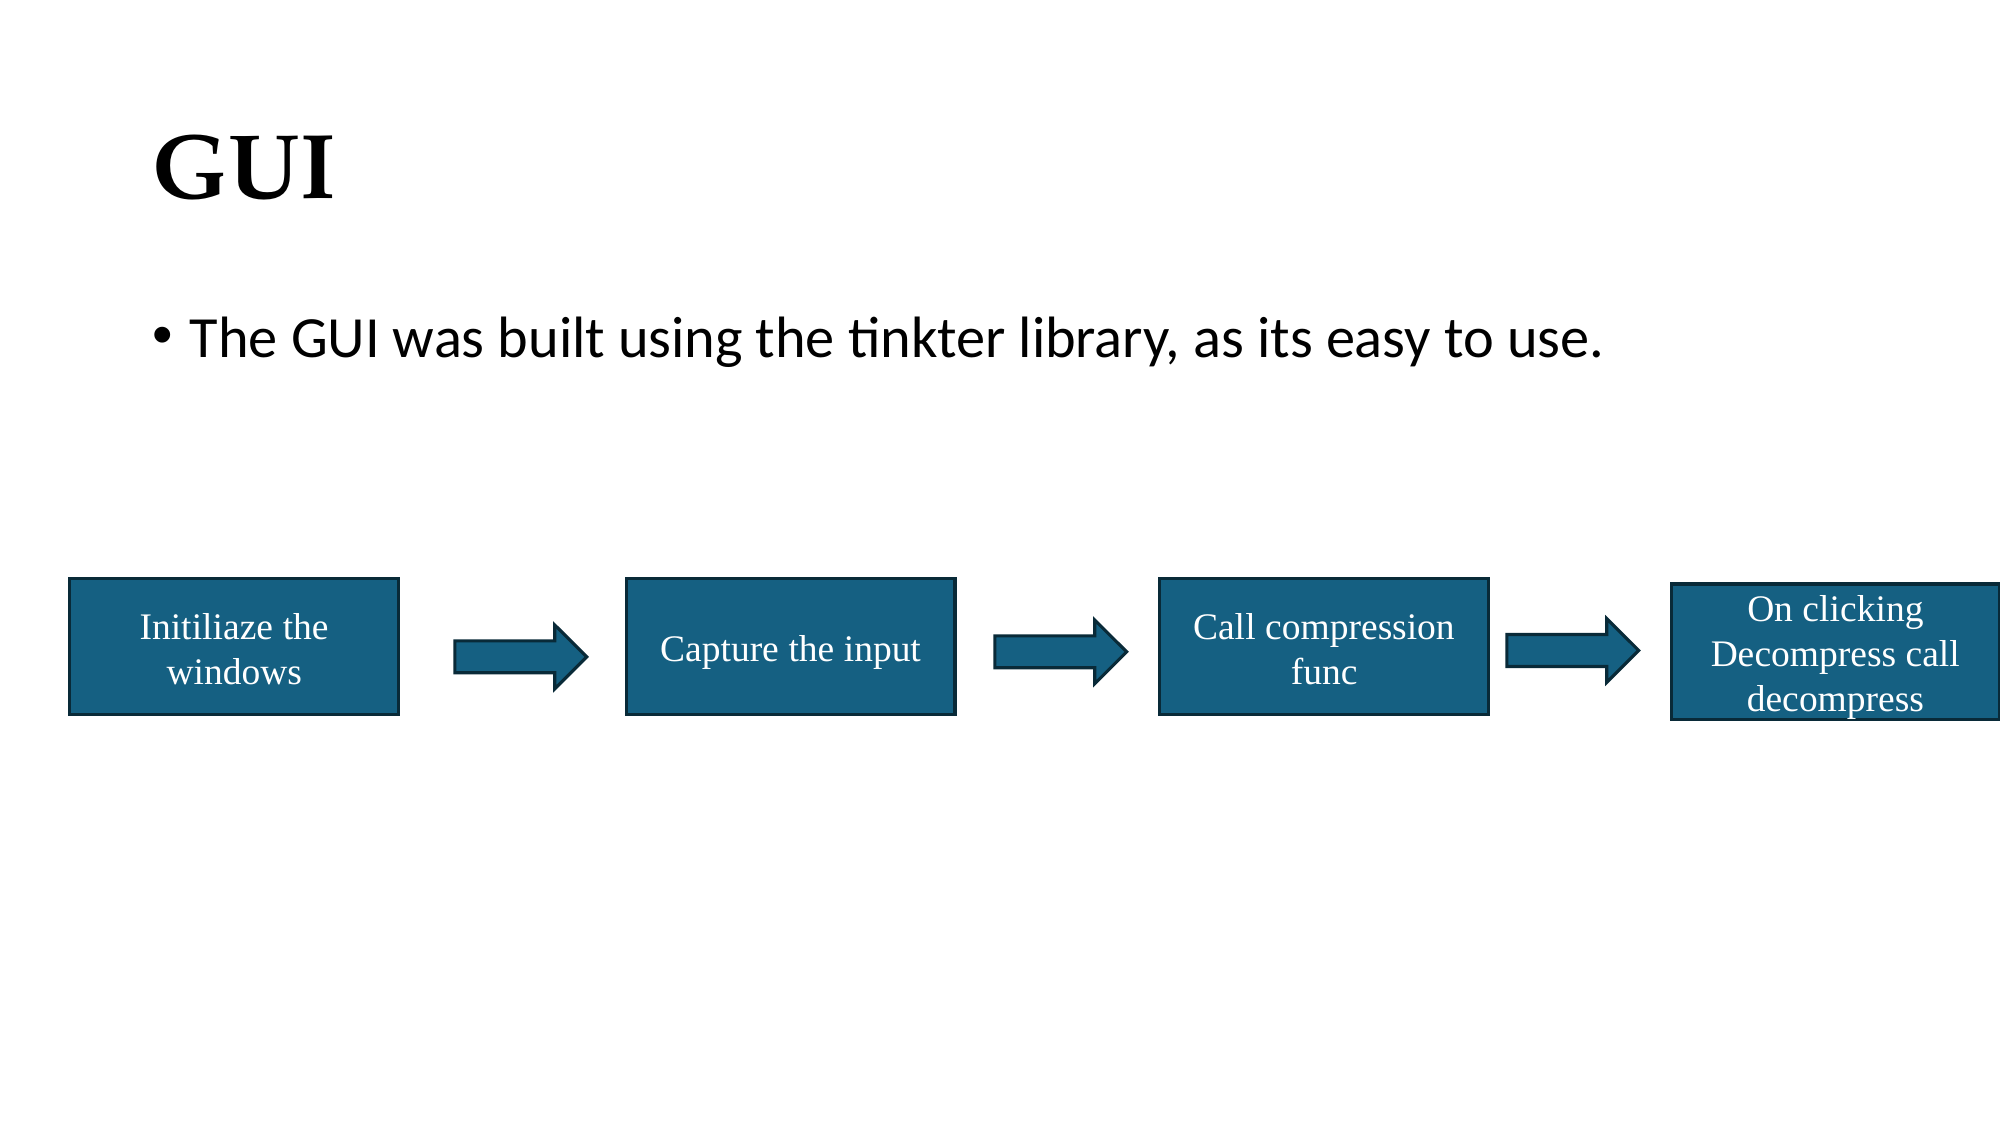

# GUI
The GUI was built using the tinkter library, as its easy to use.
Capture the input
Call compression func
Initiliaze the windows
On clicking Decompress call decompress